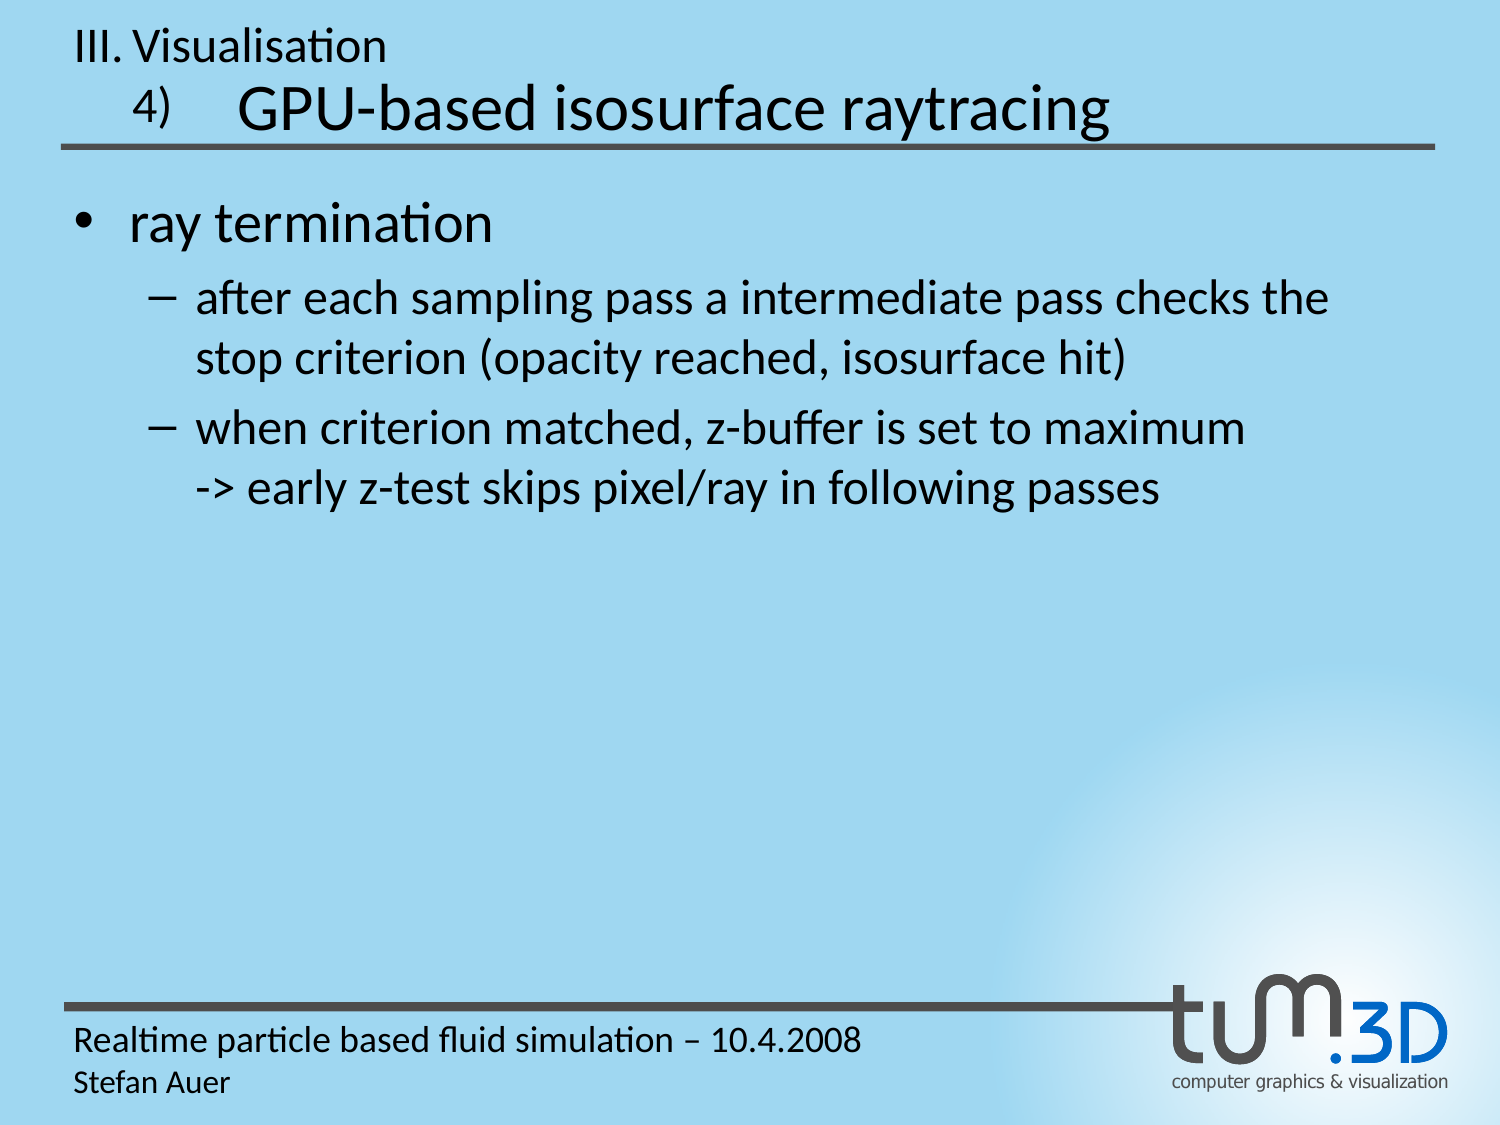

III.
Visualisation
GPU-based isosurface raytracing
4)
ray termination
after each sampling pass a intermediate pass checks the stop criterion (opacity reached, isosurface hit)
when criterion matched, z-buffer is set to maximum
-> early z-test skips pixel/ray in following passes